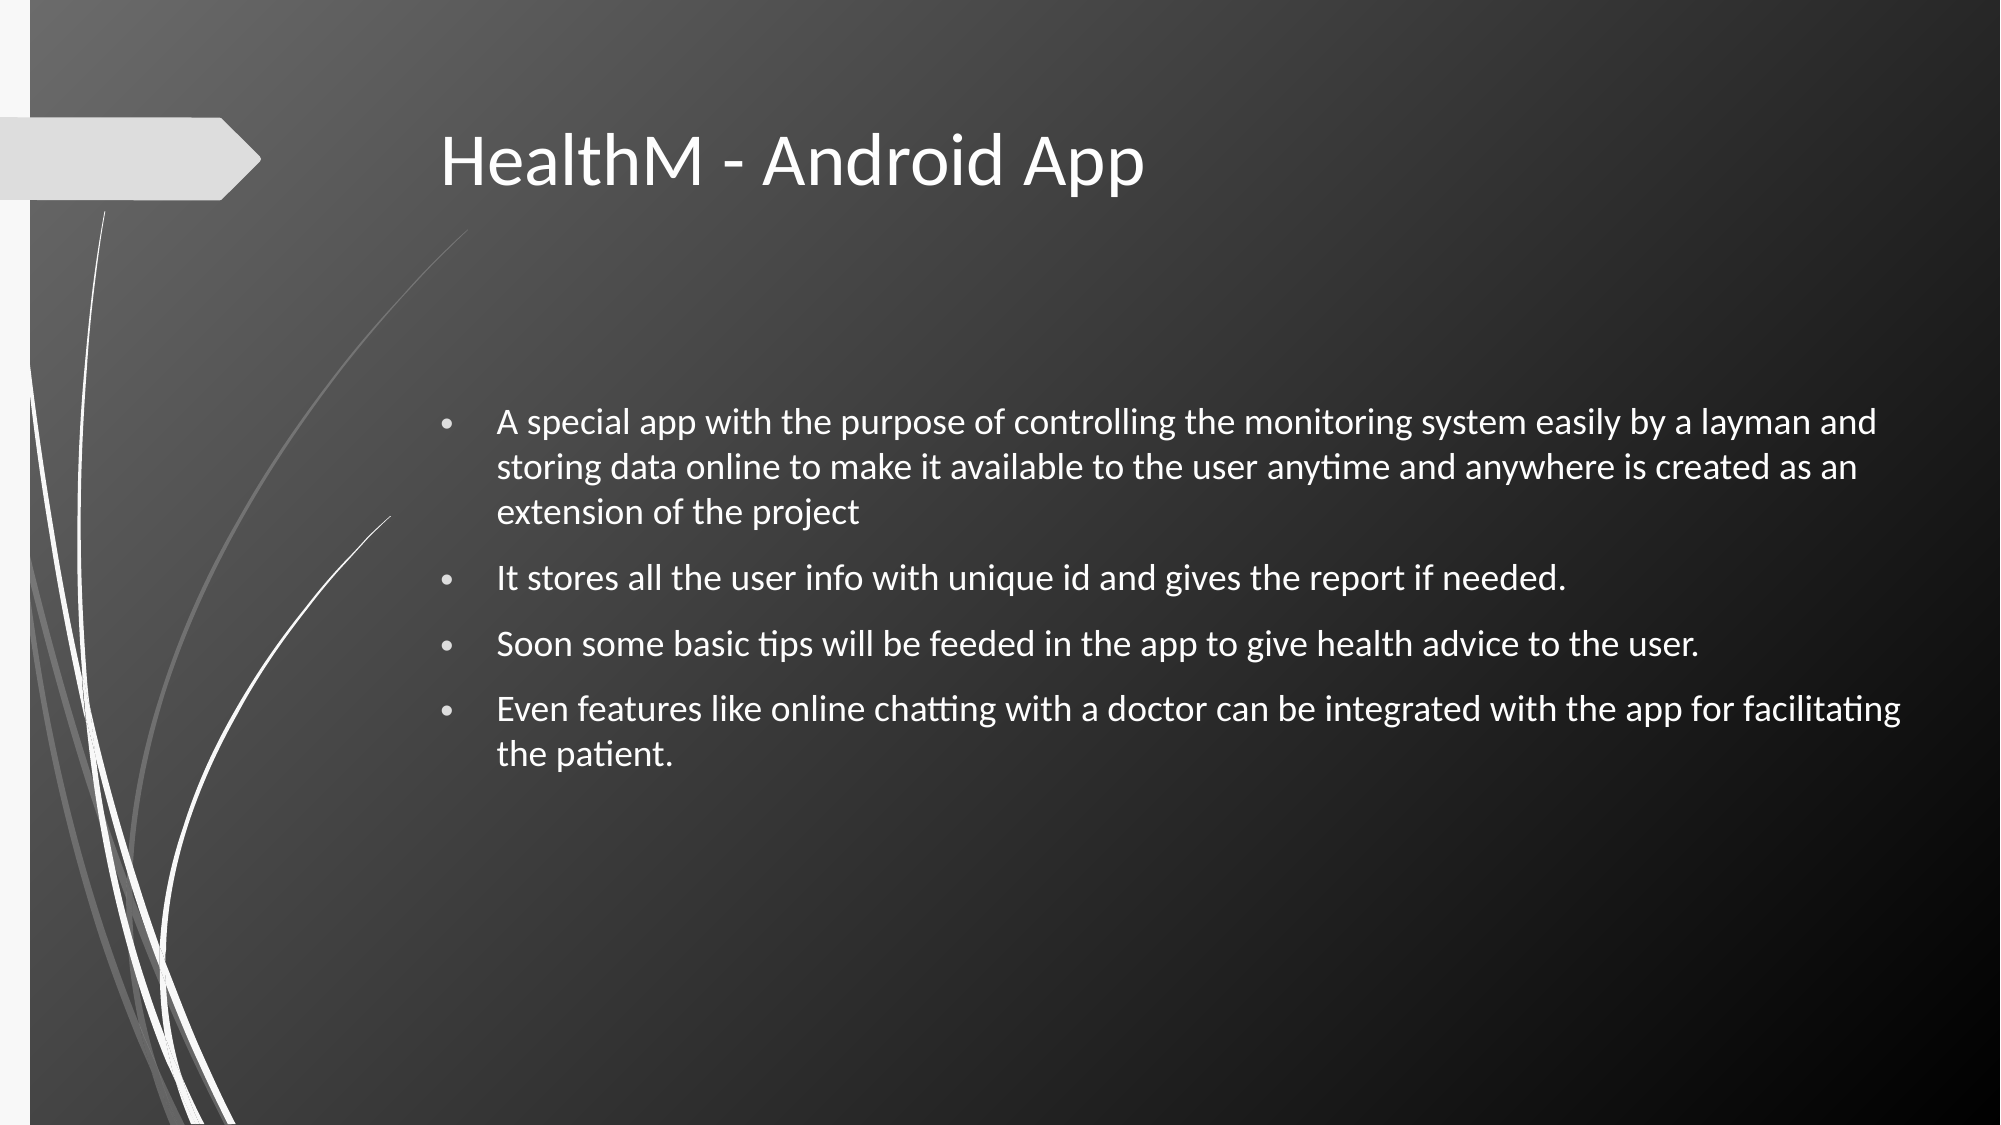

# HealthM - Android App
A special app with the purpose of controlling the monitoring system easily by a layman and storing data online to make it available to the user anytime and anywhere is created as an extension of the project
It stores all the user info with unique id and gives the report if needed.
Soon some basic tips will be feeded in the app to give health advice to the user.
Even features like online chatting with a doctor can be integrated with the app for facilitating the patient.